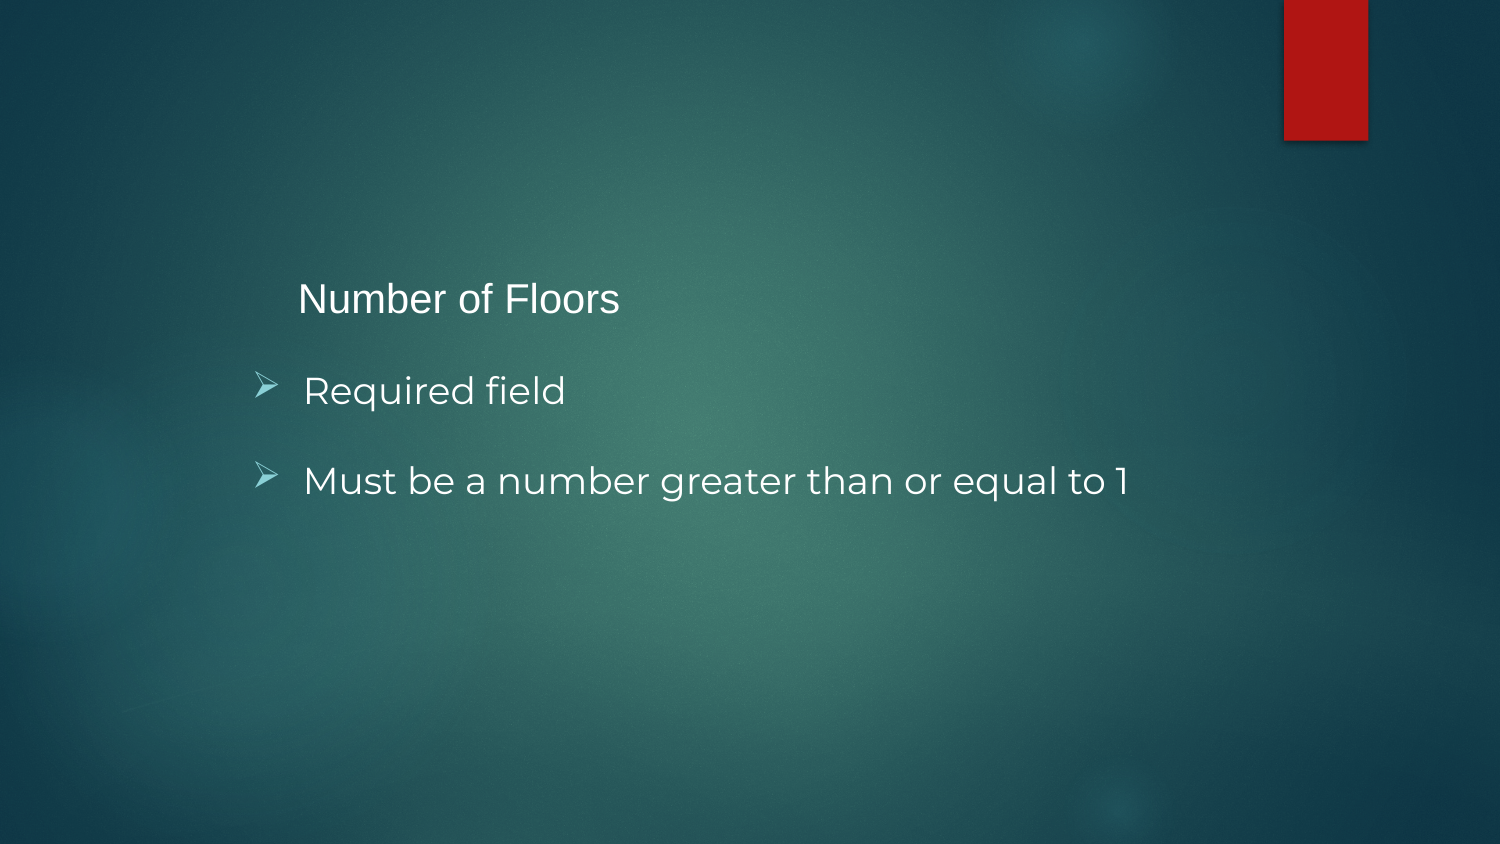

Number of Floors

Required field

Must be a number greater than or equal to 1